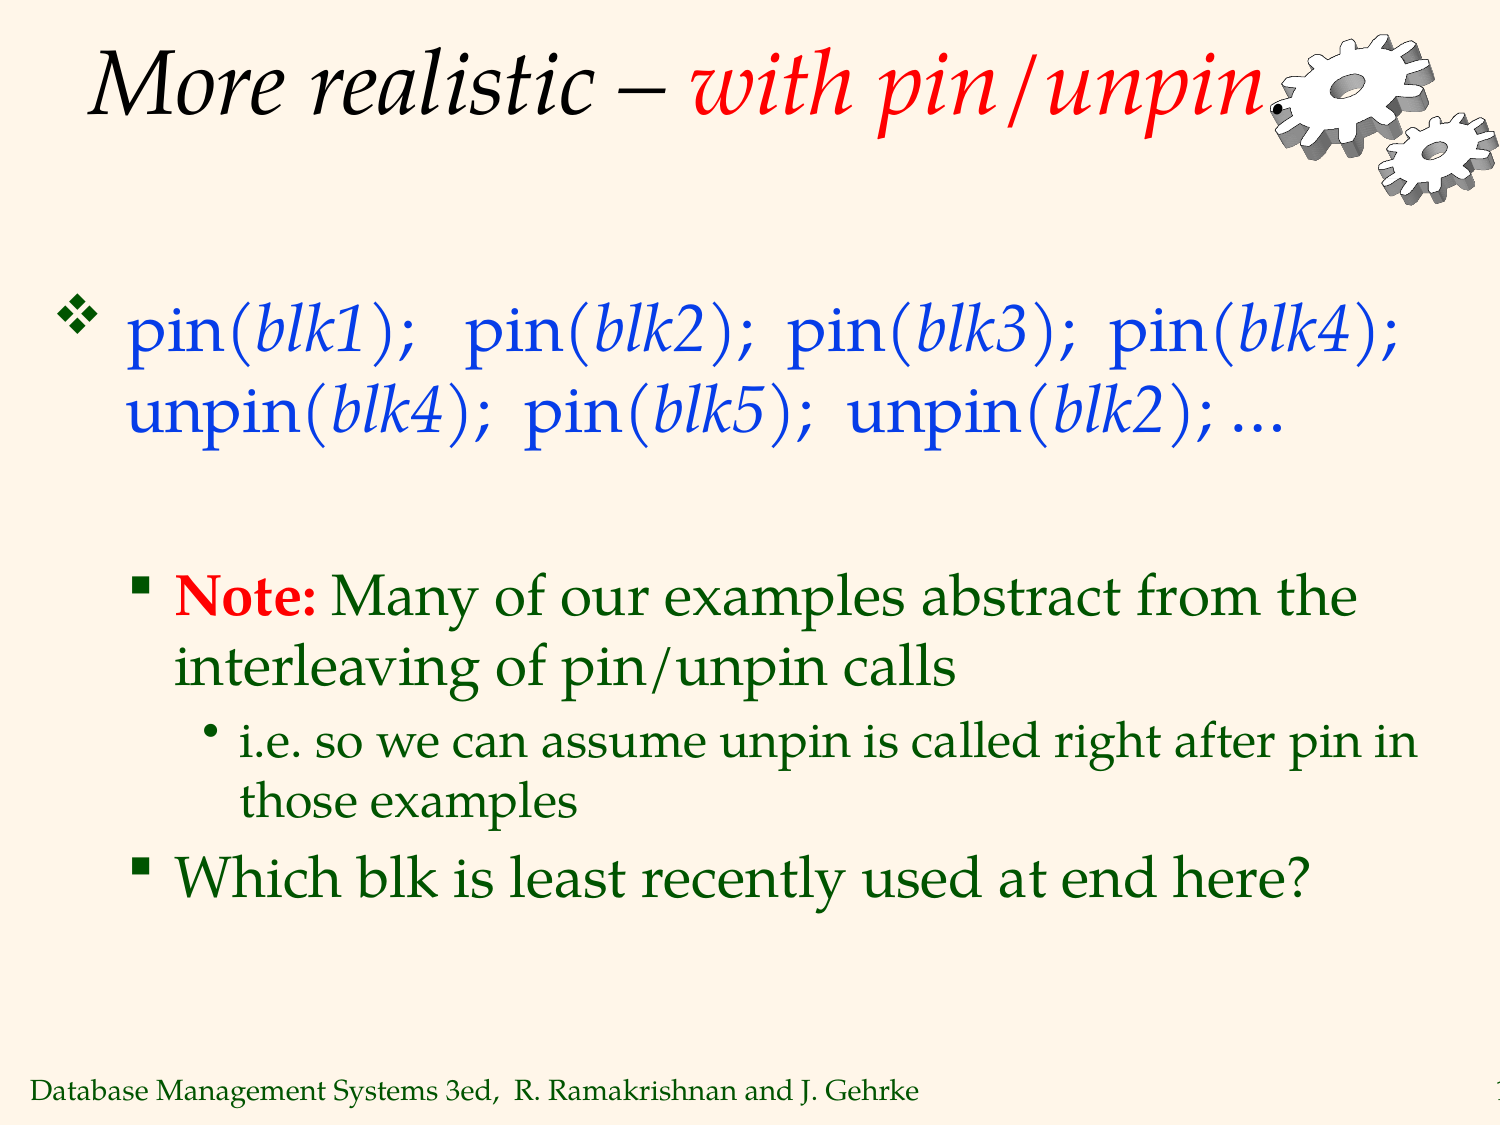

# More realistic – with pin/unpin.
 pin(blk1);   pin(blk2);  pin(blk3);  pin(blk4);    unpin(blk4);  pin(blk5);  unpin(blk2); …

Note: Many of our examples abstract from the interleaving of pin/unpin calls
i.e. so we can assume unpin is called right after pin in those examples
Which blk is least recently used at end here?